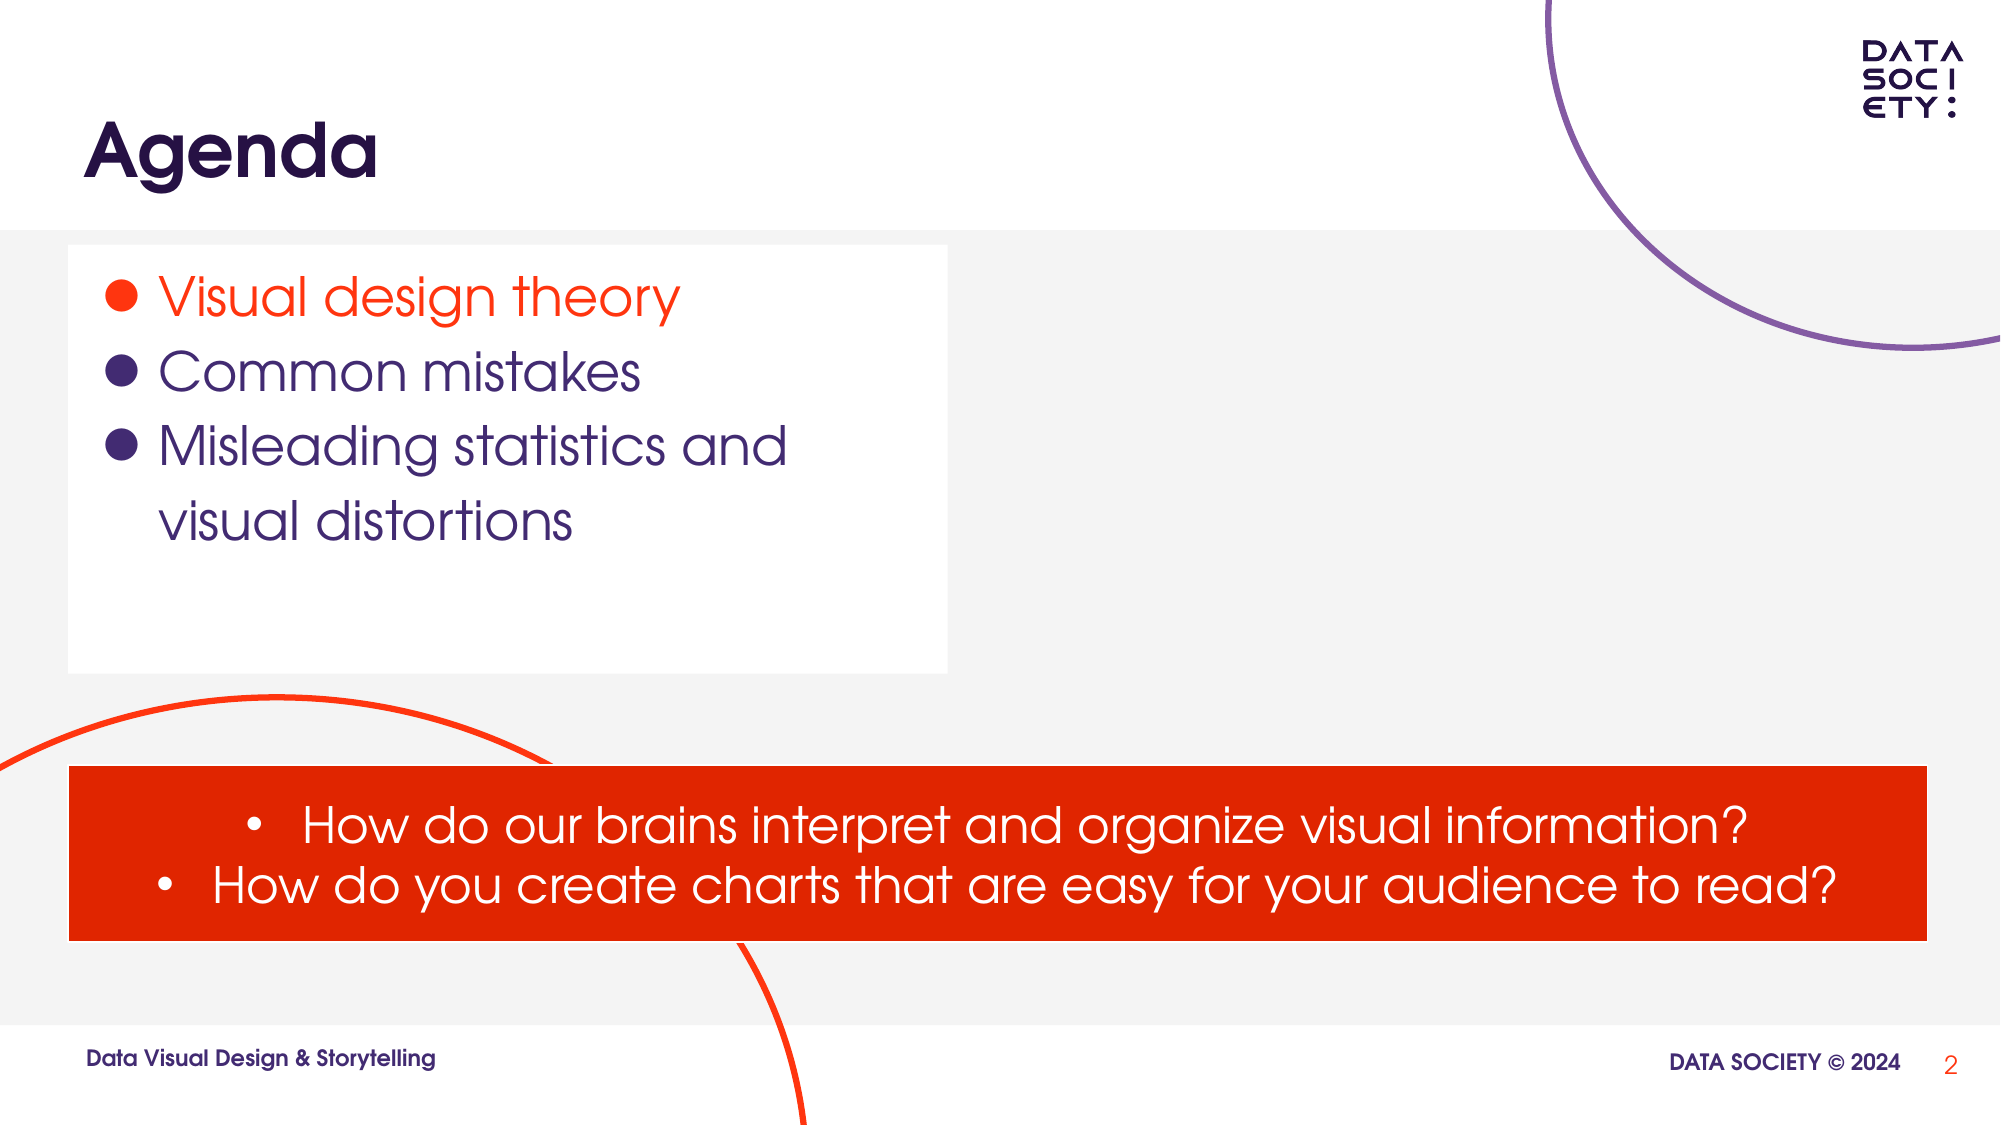

Visual design theory
Common mistakes
Misleading statistics and visual distortions
How do our brains interpret and organize visual information?
How do you create charts that are easy for your audience to read?
2